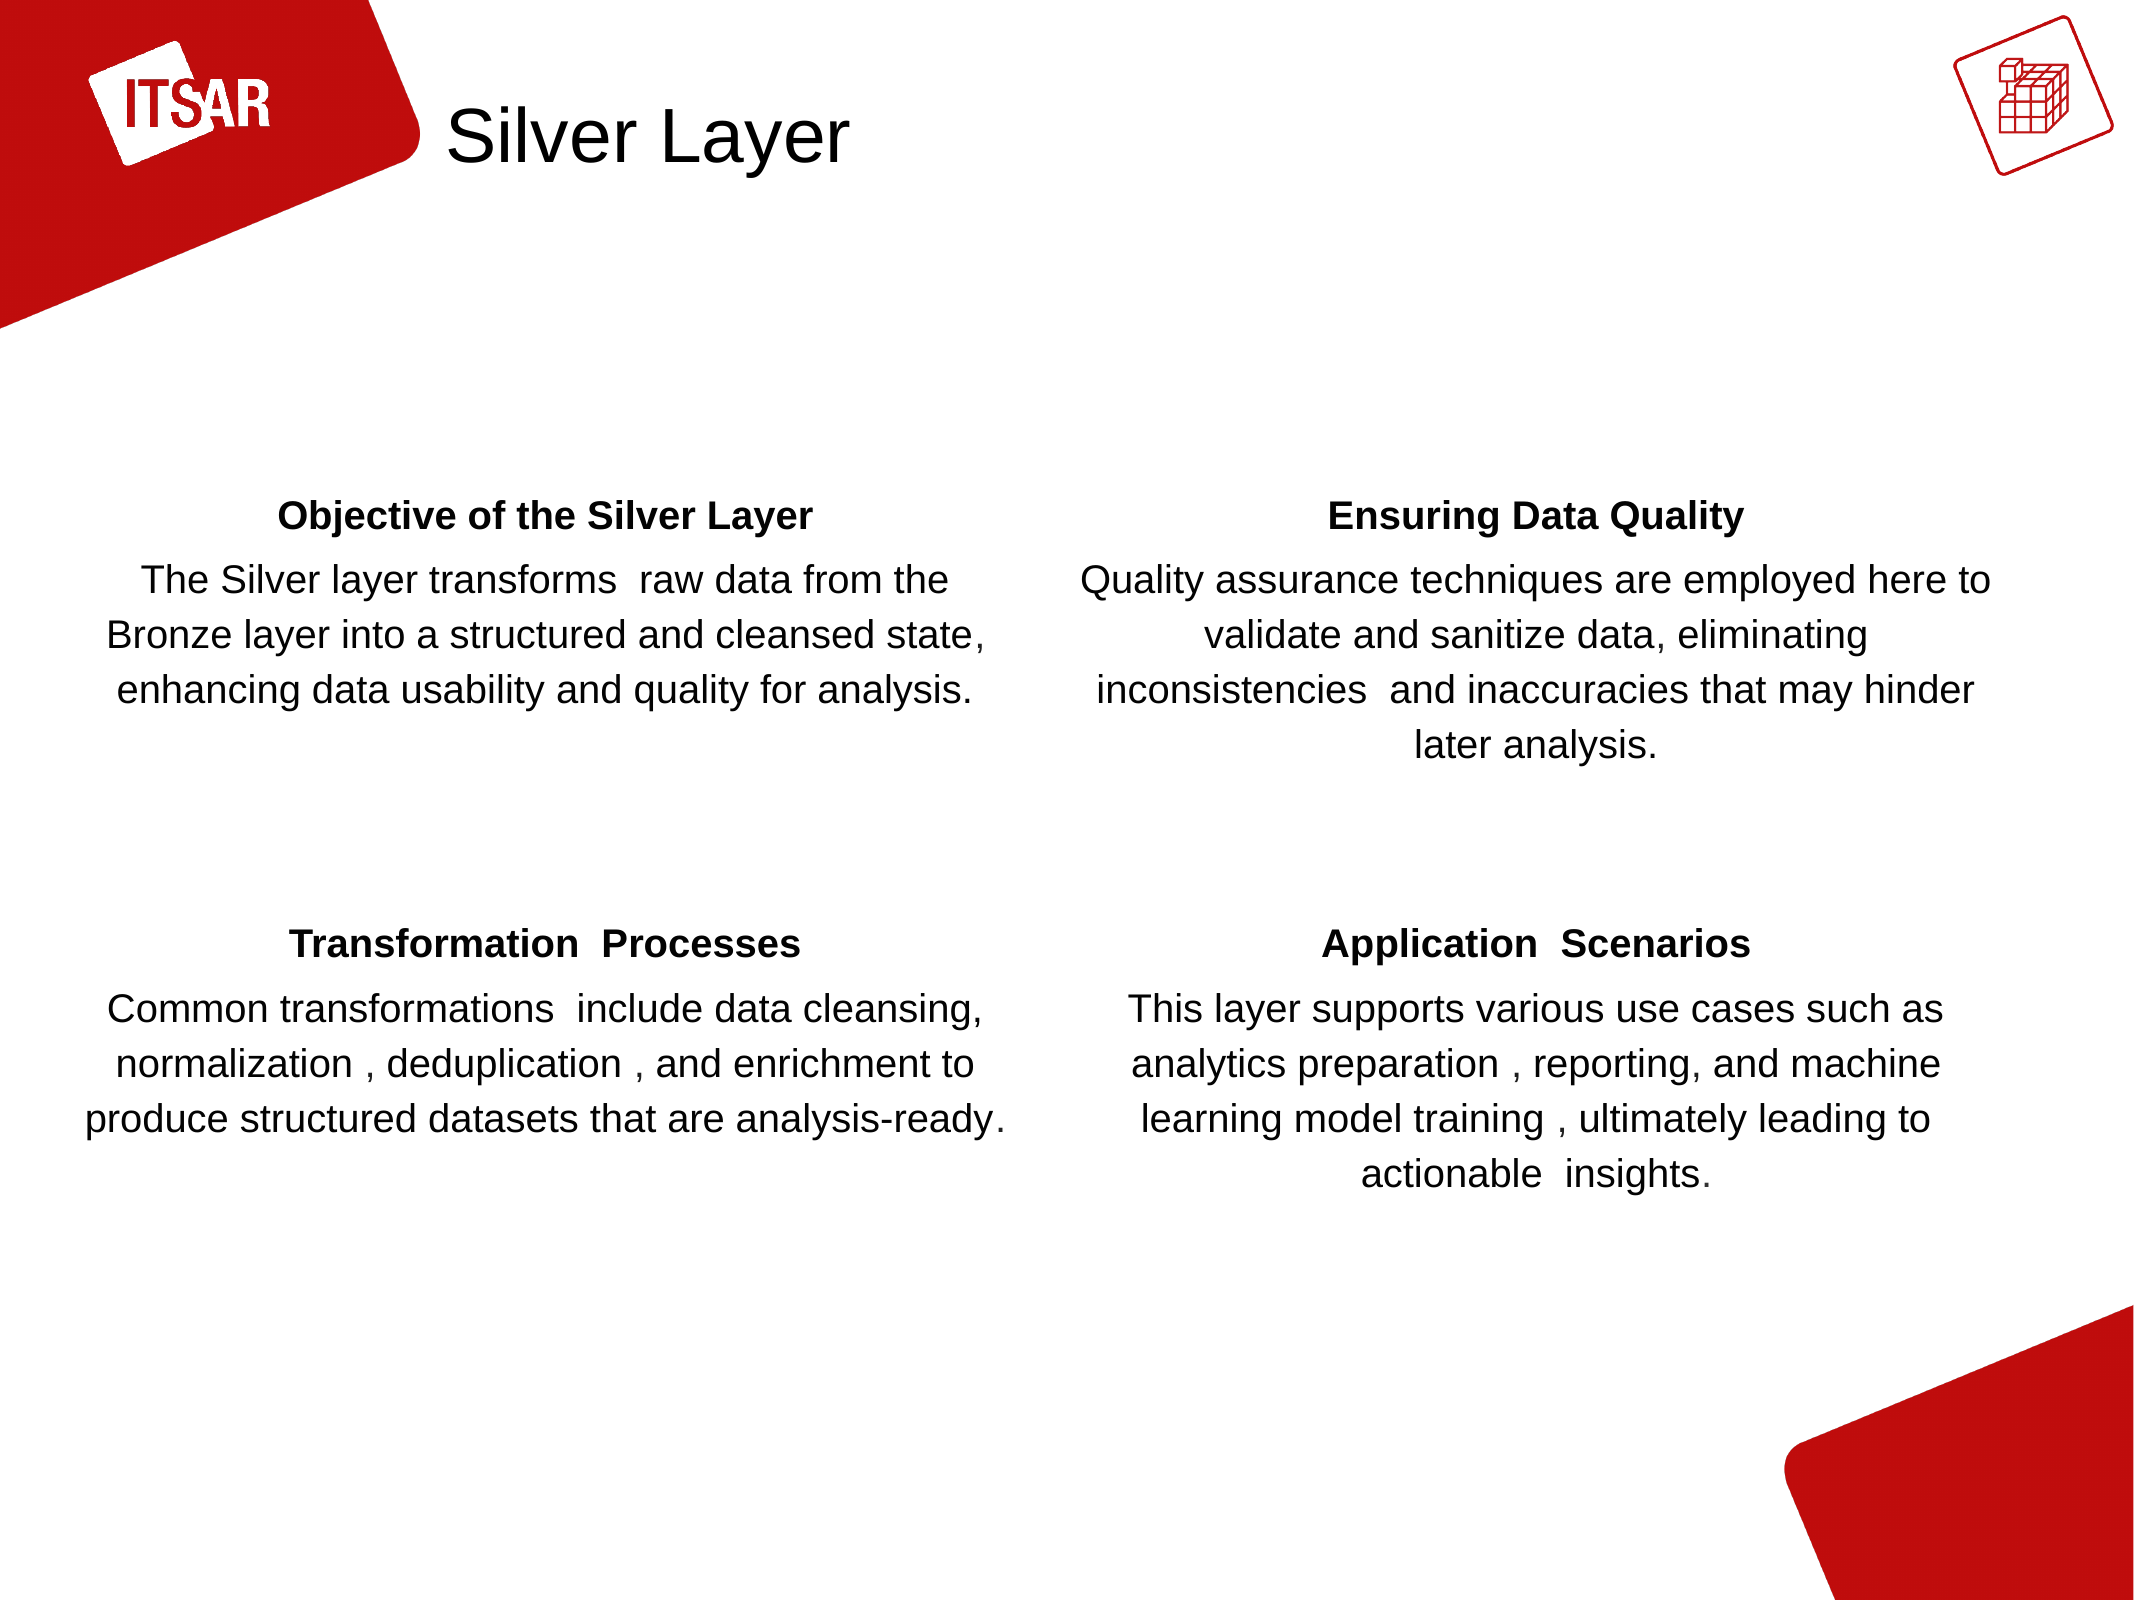

Silver Layer
Ensuring Data Quality
Quality assurance techniques are employed here to validate and sanitize data, eliminating inconsistencies  and inaccuracies that may hinder later analysis.
Objective of the Silver Layer
The Silver layer transforms  raw data from the Bronze layer into a structured and cleansed state, enhancing data usability and quality for analysis.
Transformation  Processes
Common transformations  include data cleansing, normalization , deduplication , and enrichment to produce structured datasets that are analysis-ready.
Application  Scenarios
This layer supports various use cases such as analytics preparation , reporting, and machine learning model training , ultimately leading to actionable  insights.